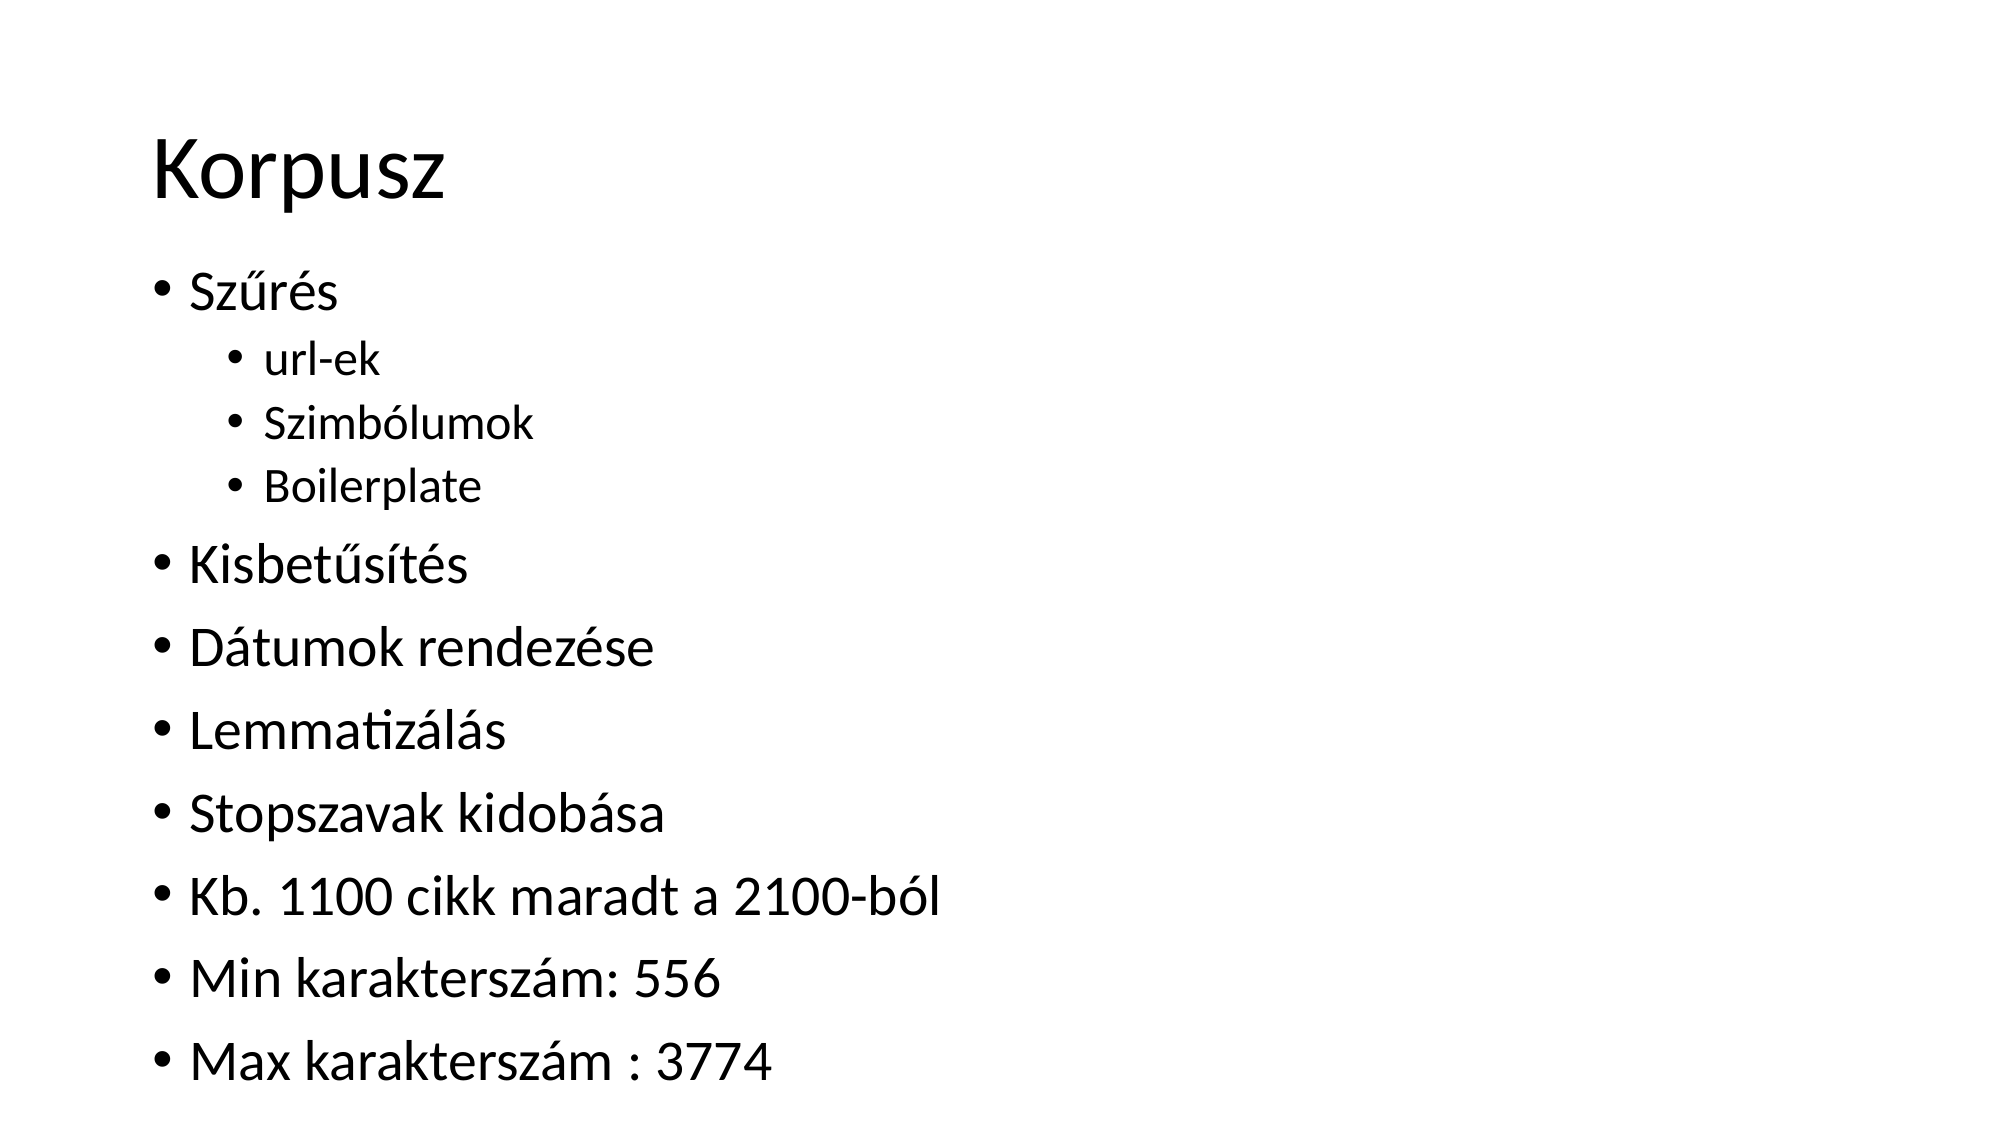

# Korpusz
Szűrés
url-ek
Szimbólumok
Boilerplate
Kisbetűsítés
Dátumok rendezése
Lemmatizálás
Stopszavak kidobása
Kb. 1100 cikk maradt a 2100-ból
Min karakterszám: 556
Max karakterszám : 3774